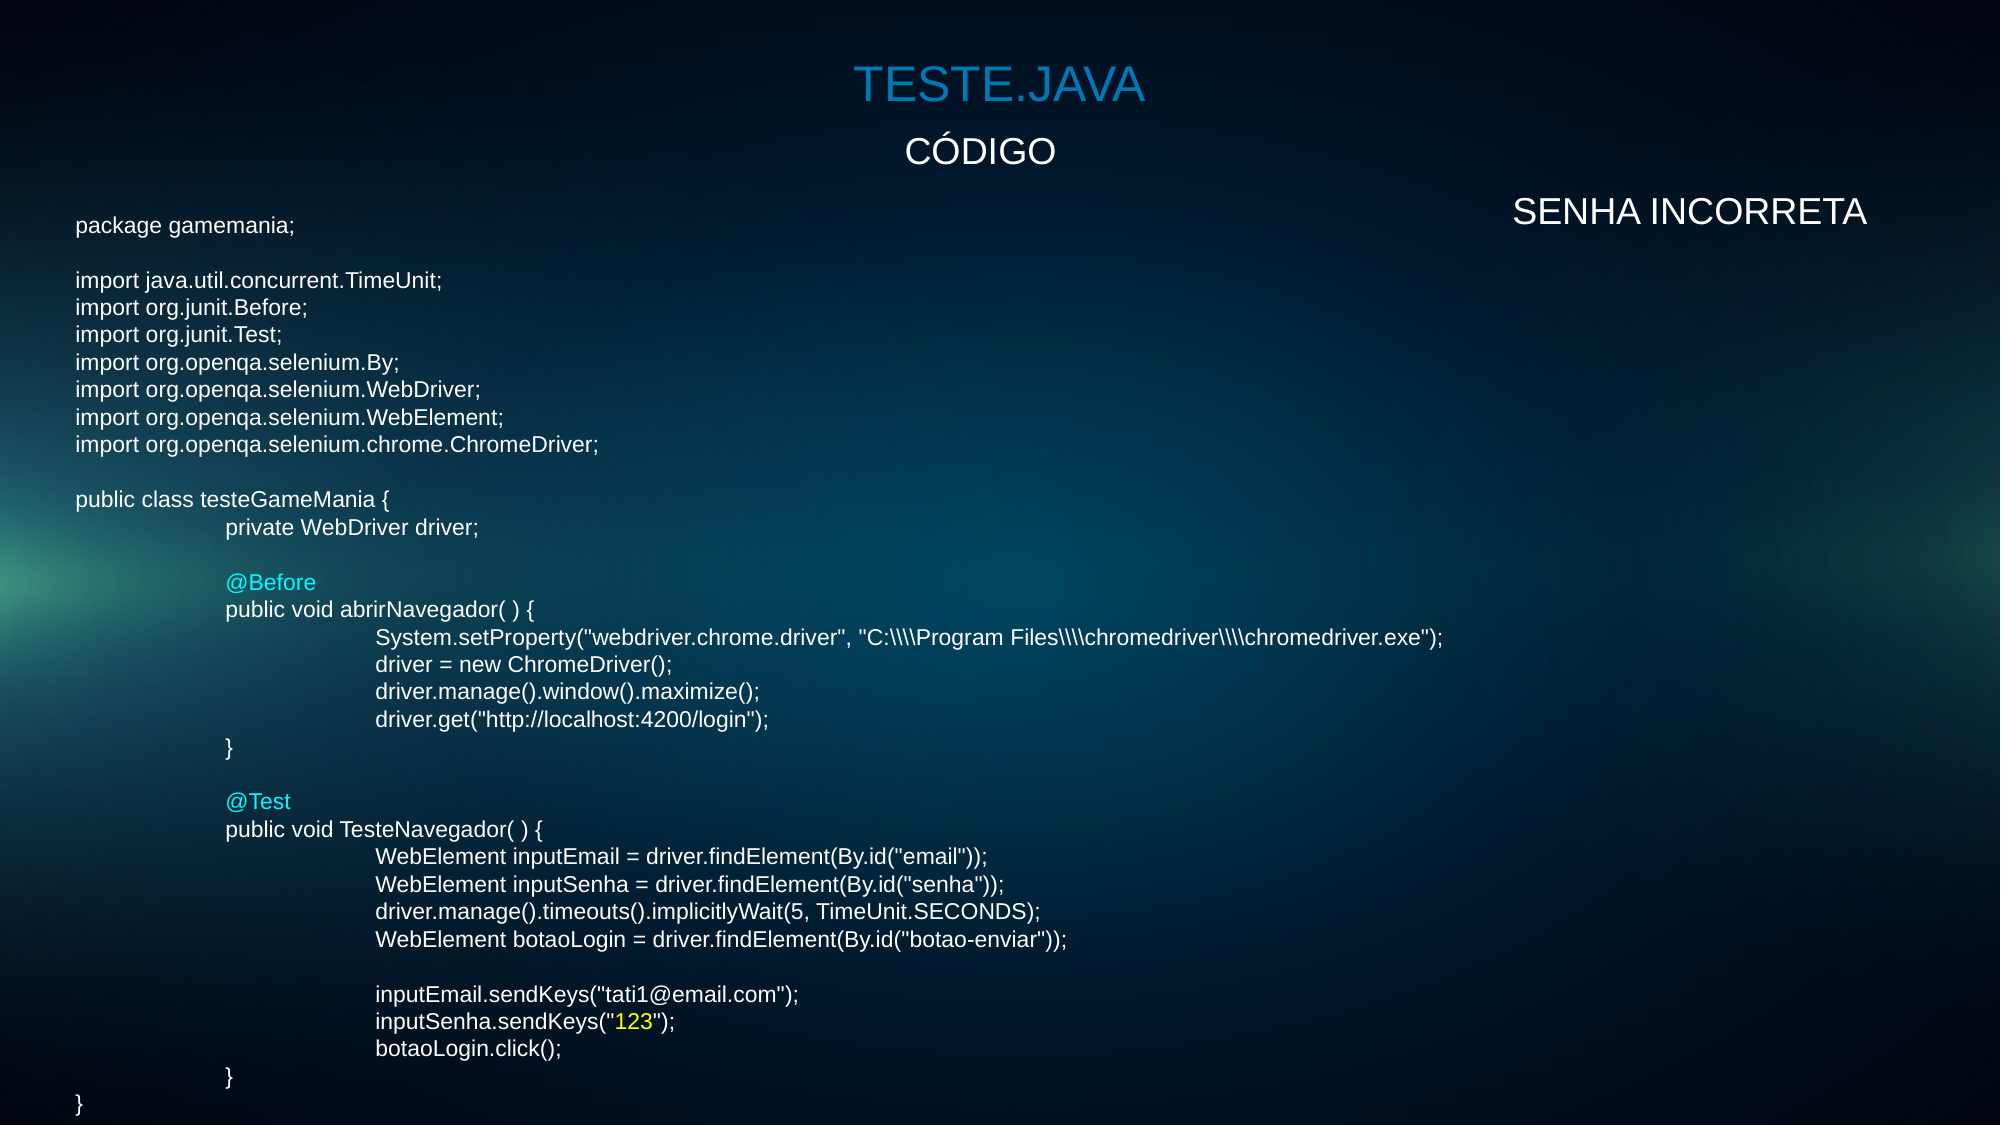

TESTE.JAVA
CÓDIGO
SENHA INCORRETA

package gamemania;

import java.util.concurrent.TimeUnit;
import org.junit.Before;
import org.junit.Test;
import org.openqa.selenium.By;
import org.openqa.selenium.WebDriver;
import org.openqa.selenium.WebElement;
import org.openqa.selenium.chrome.ChromeDriver;

public class testeGameMania {
	private WebDriver driver;

	@Before
	public void abrirNavegador( ) {
		System.setProperty("webdriver.chrome.driver", "C:\\\\Program Files\\\\chromedriver\\\\chromedriver.exe");
		driver = new ChromeDriver();
		driver.manage().window().maximize();
		driver.get("http://localhost:4200/login");
	}

	@Test
	public void TesteNavegador( ) {
		WebElement inputEmail = driver.findElement(By.id("email"));
		WebElement inputSenha = driver.findElement(By.id("senha"));
		driver.manage().timeouts().implicitlyWait(5, TimeUnit.SECONDS);
		WebElement botaoLogin = driver.findElement(By.id("botao-enviar"));

		inputEmail.sendKeys("tati1@email.com");
		inputSenha.sendKeys("123");
		botaoLogin.click();
	}
}